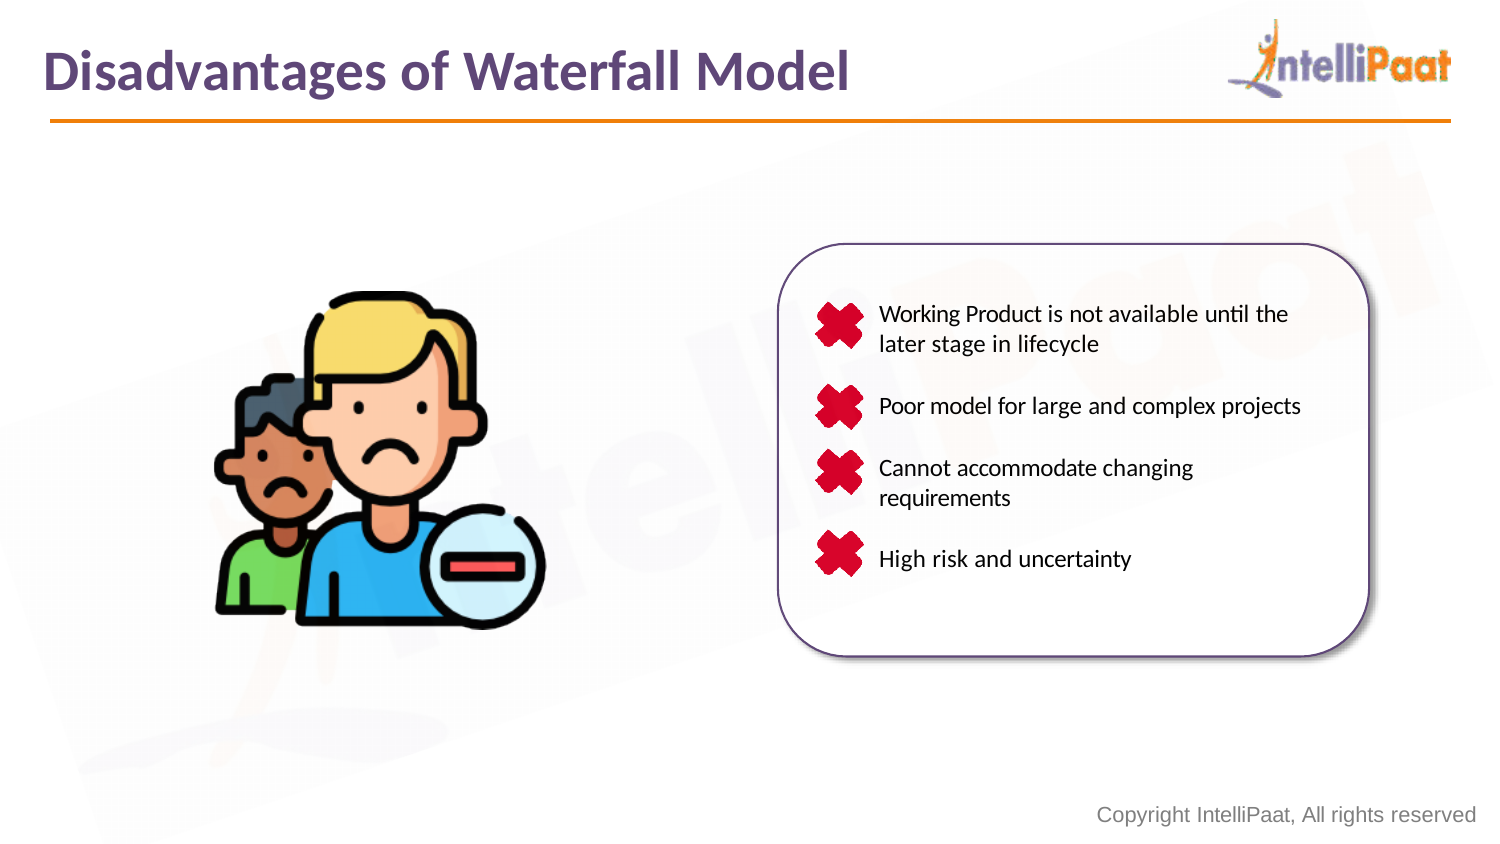

# Disadvantages of Waterfall Model

Working Product is not available until the
later stage in lifecycle

Poor model for large and complex projects

Cannot accommodate changing  requirements

High risk and uncertainty

Copyright IntelliPaat, All rights reserved